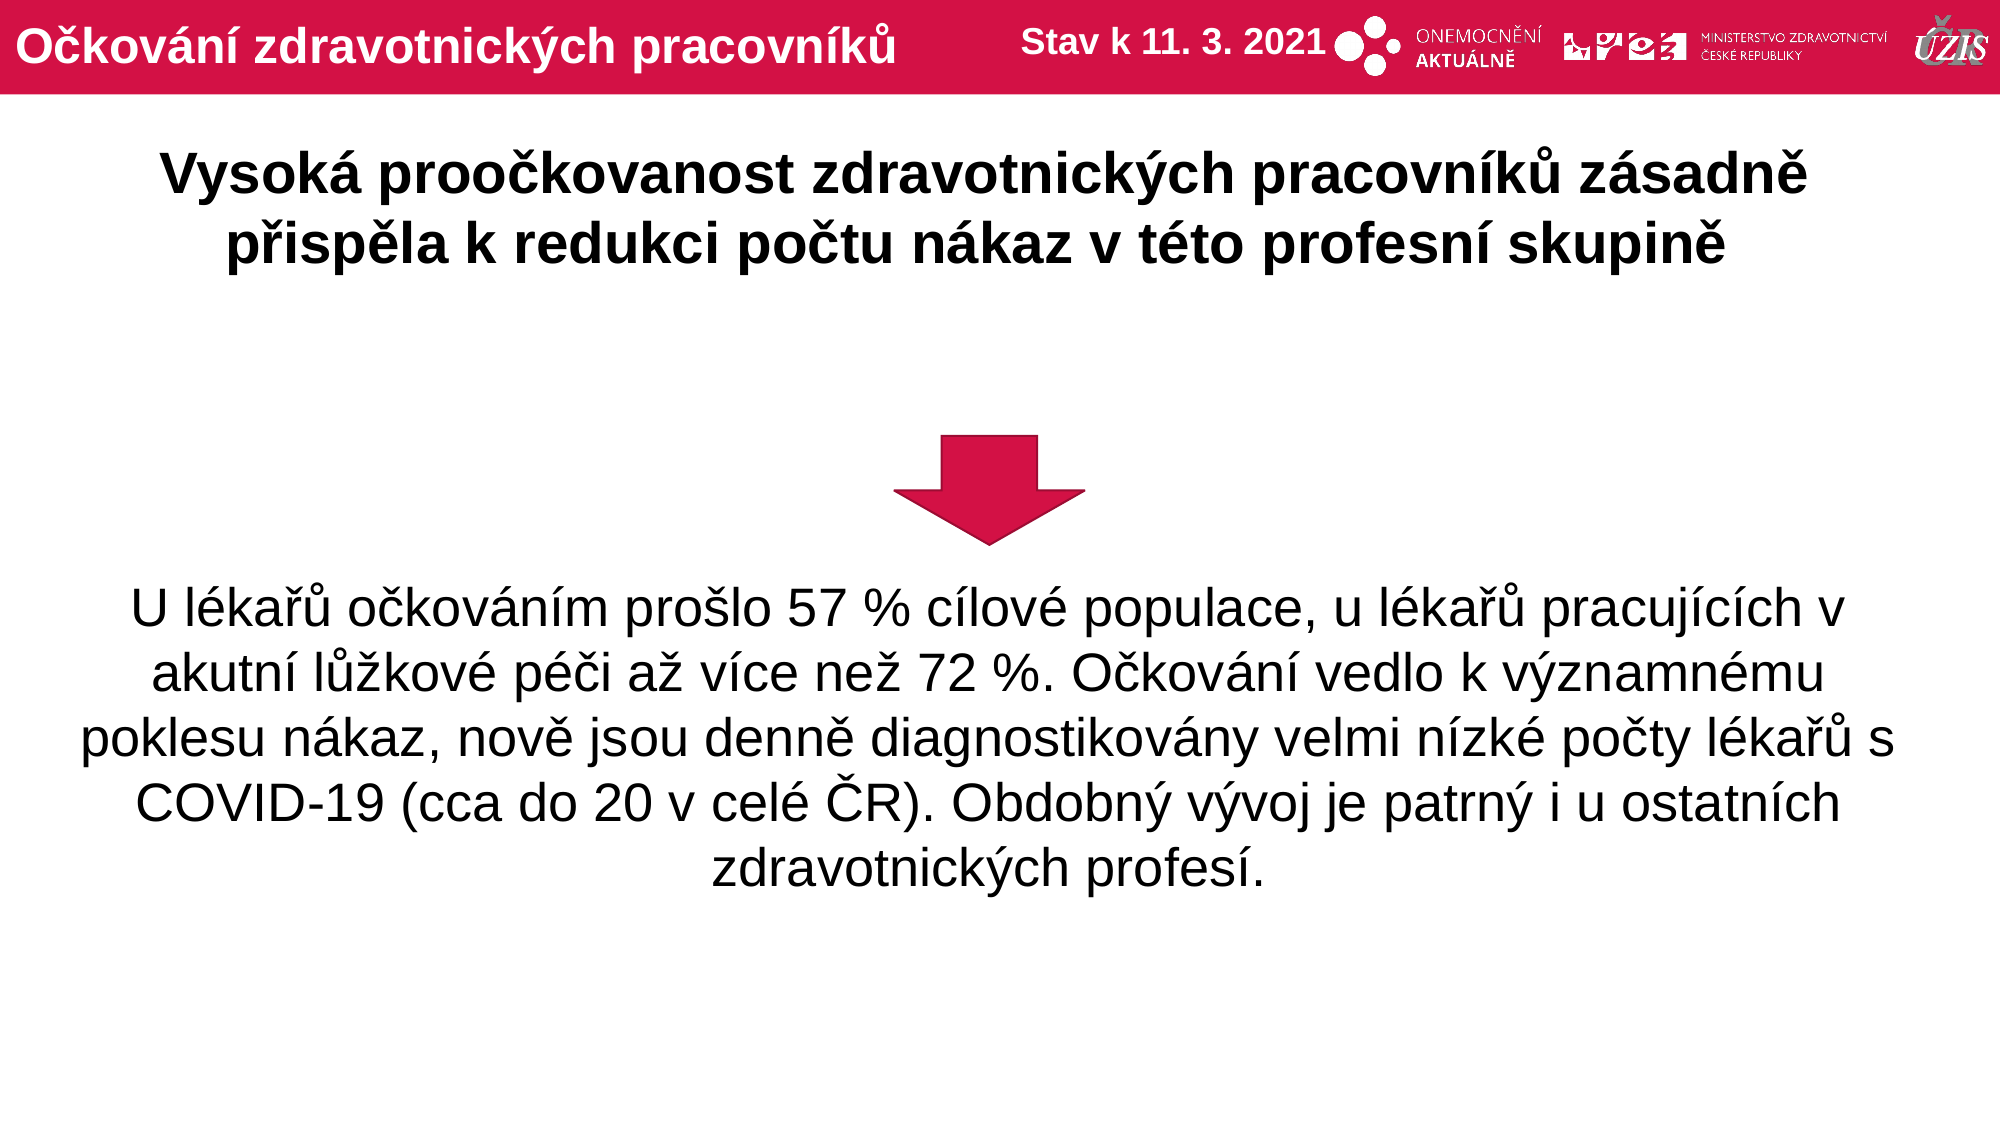

# Očkování zdravotnických pracovníků
Stav k 11. 3. 2021
Vysoká proočkovanost zdravotnických pracovníků zásadně přispěla k redukci počtu nákaz v této profesní skupině

U lékařů očkováním prošlo 57 % cílové populace, u lékařů pracujících v akutní lůžkové péči až více než 72 %. Očkování vedlo k významnému poklesu nákaz, nově jsou denně diagnostikovány velmi nízké počty lékařů s COVID-19 (cca do 20 v celé ČR). Obdobný vývoj je patrný i u ostatních zdravotnických profesí.